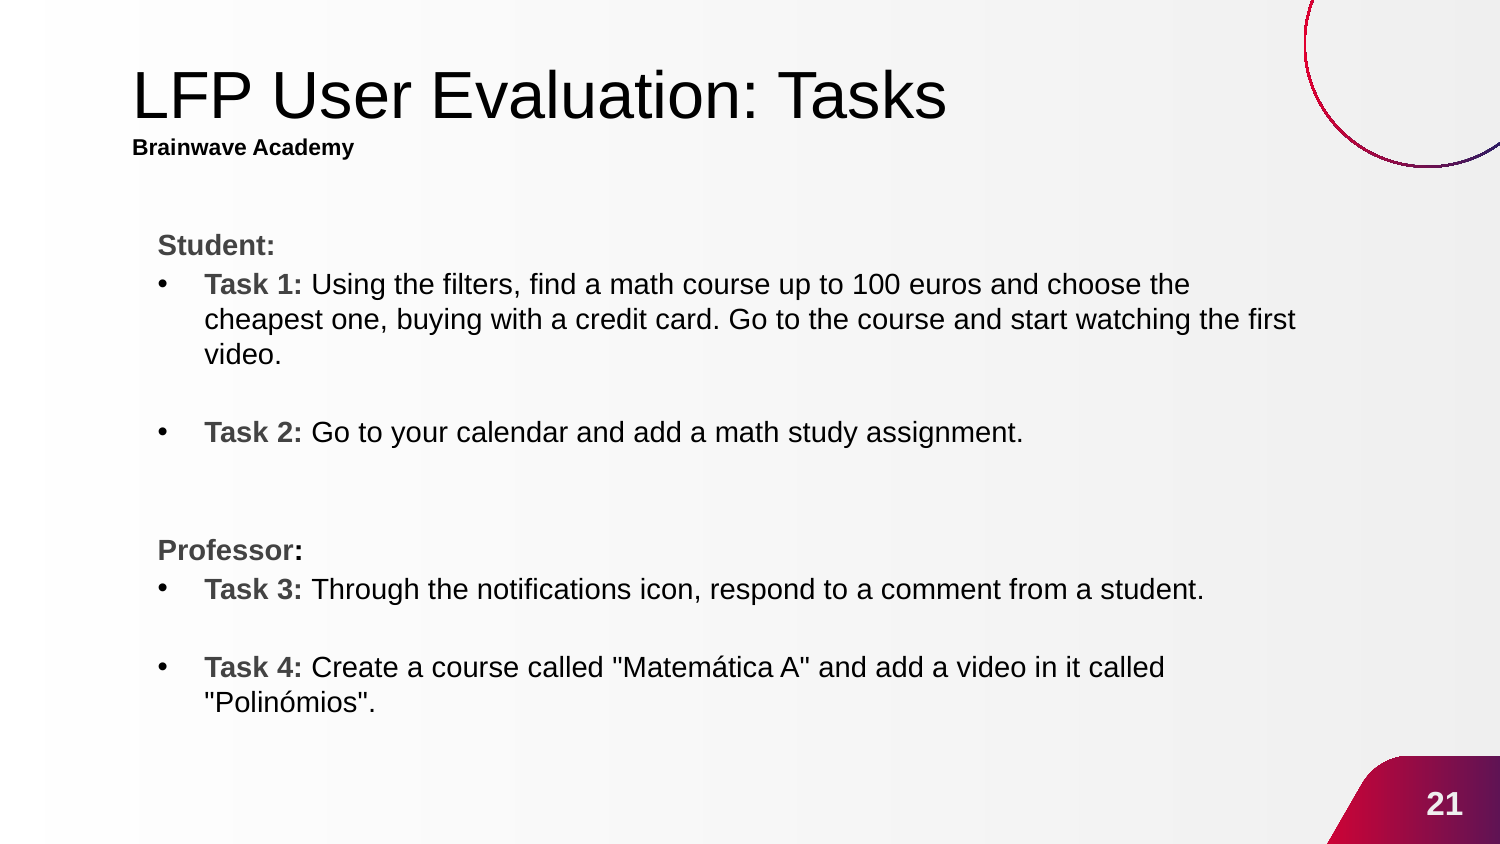

# LFP User Evaluation: Tasks Brainwave Academy
Student:
Task 1: Using the filters, find a math course up to 100 euros and choose the cheapest one, buying with a credit card. Go to the course and start watching the first video.

Task 2: Go to your calendar and add a math study assignment.

Professor:
Task 3: Through the notifications icon, respond to a comment from a student.

Task 4: Create a course called "Matemática A" and add a video in it called "Polinómios".
21